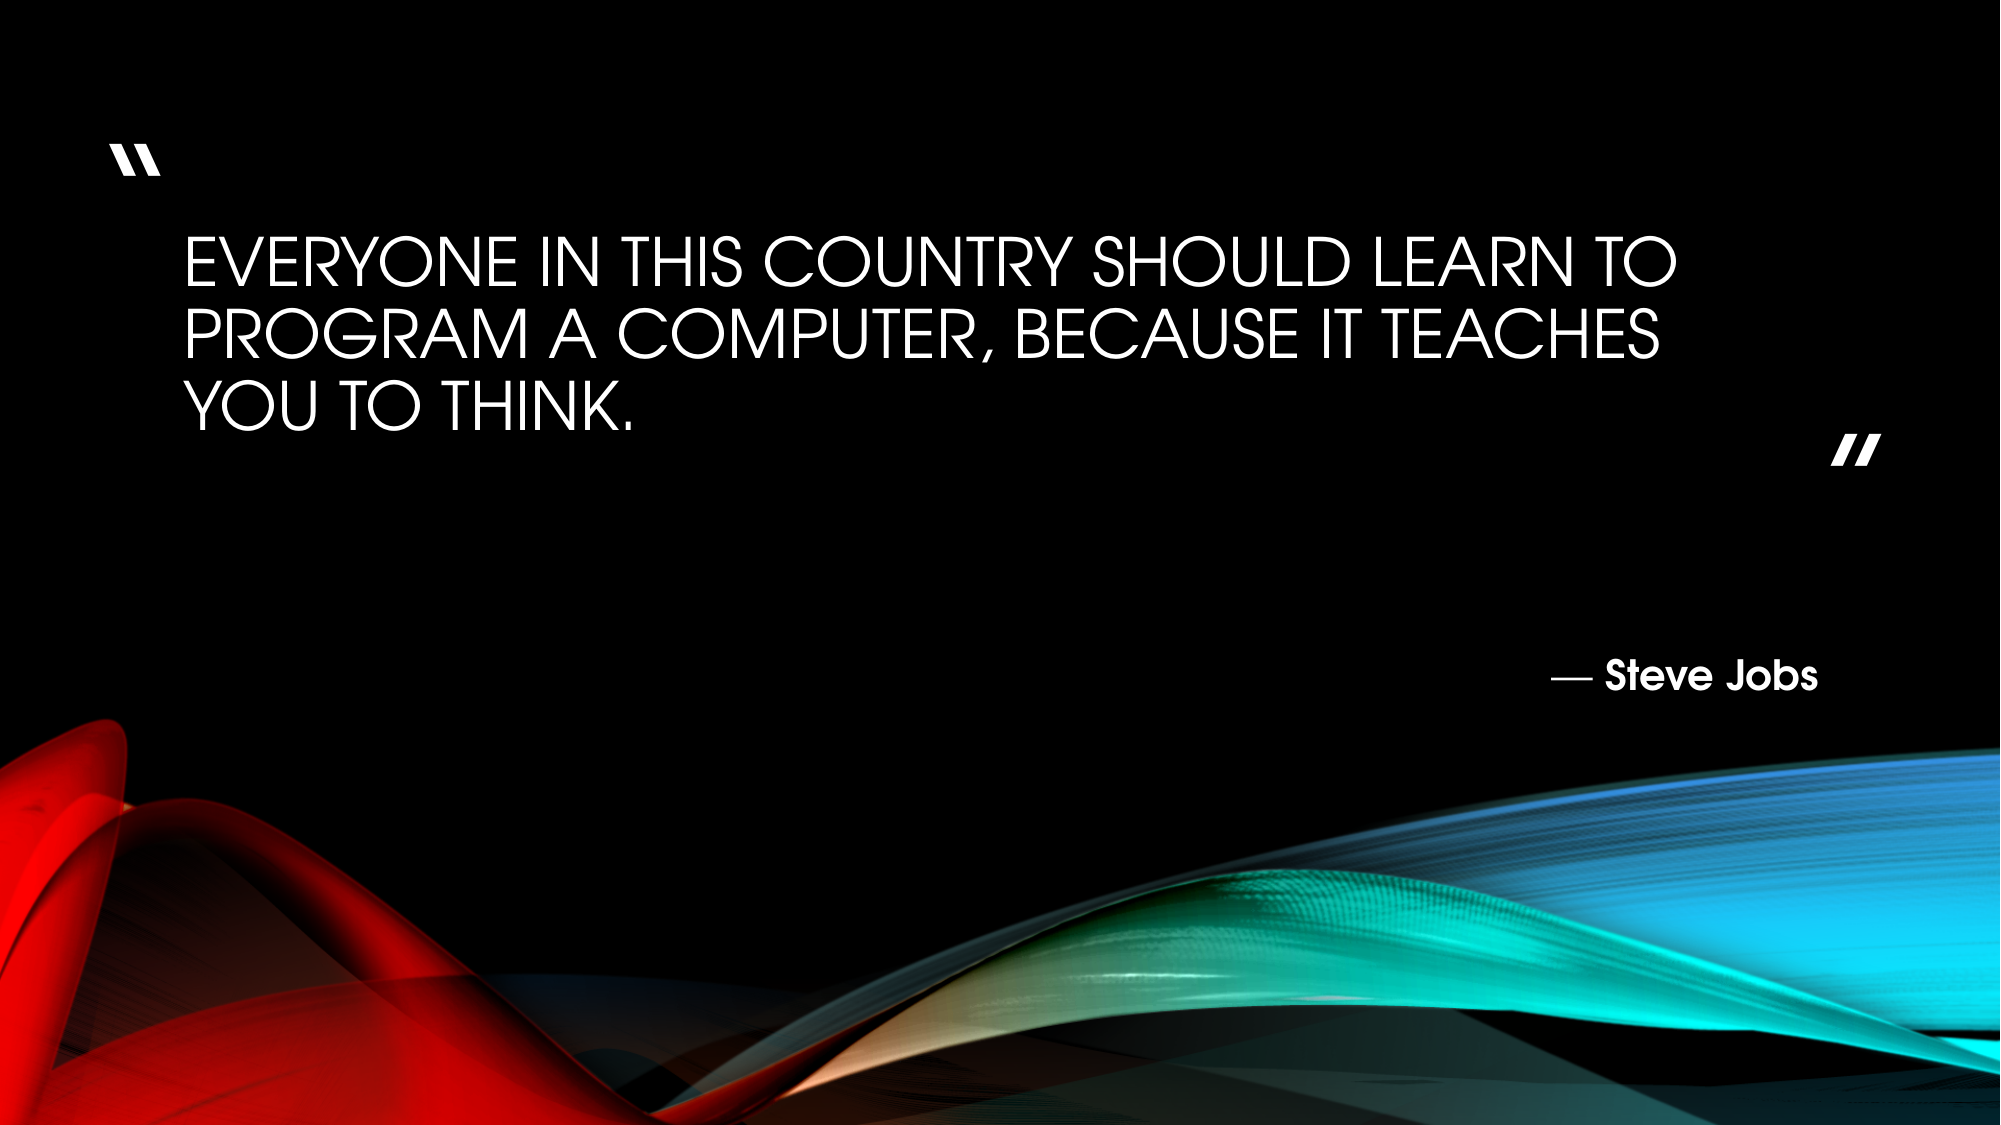

# Everyone in this country should learn to program a computer, because it teaches you to think.
— Steve Jobs